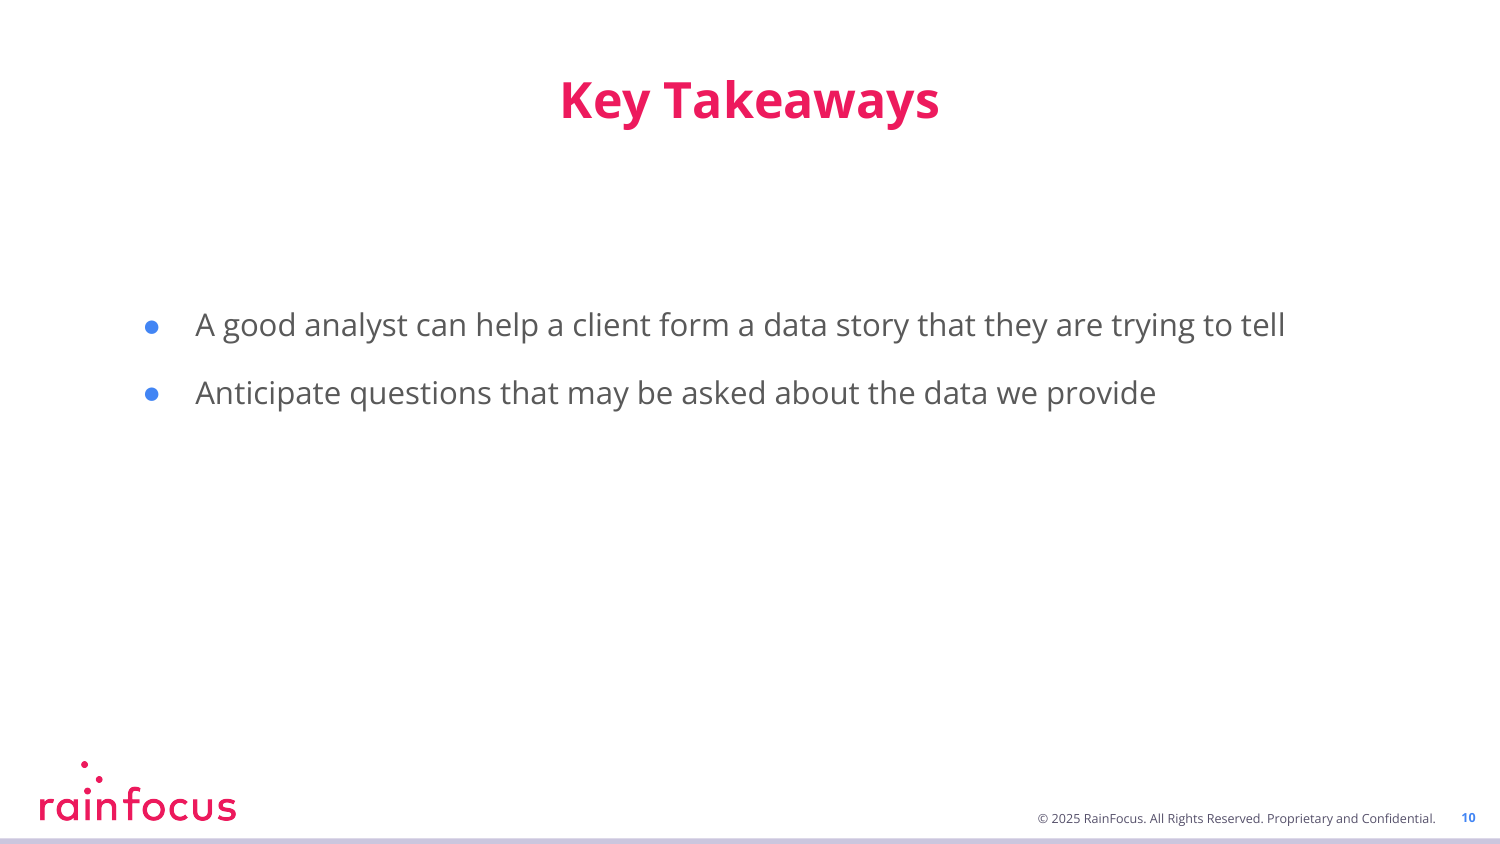

# Key Takeaways

A good analyst can help a client form a data story that they are trying to tell
Anticipate questions that may be asked about the data we provide